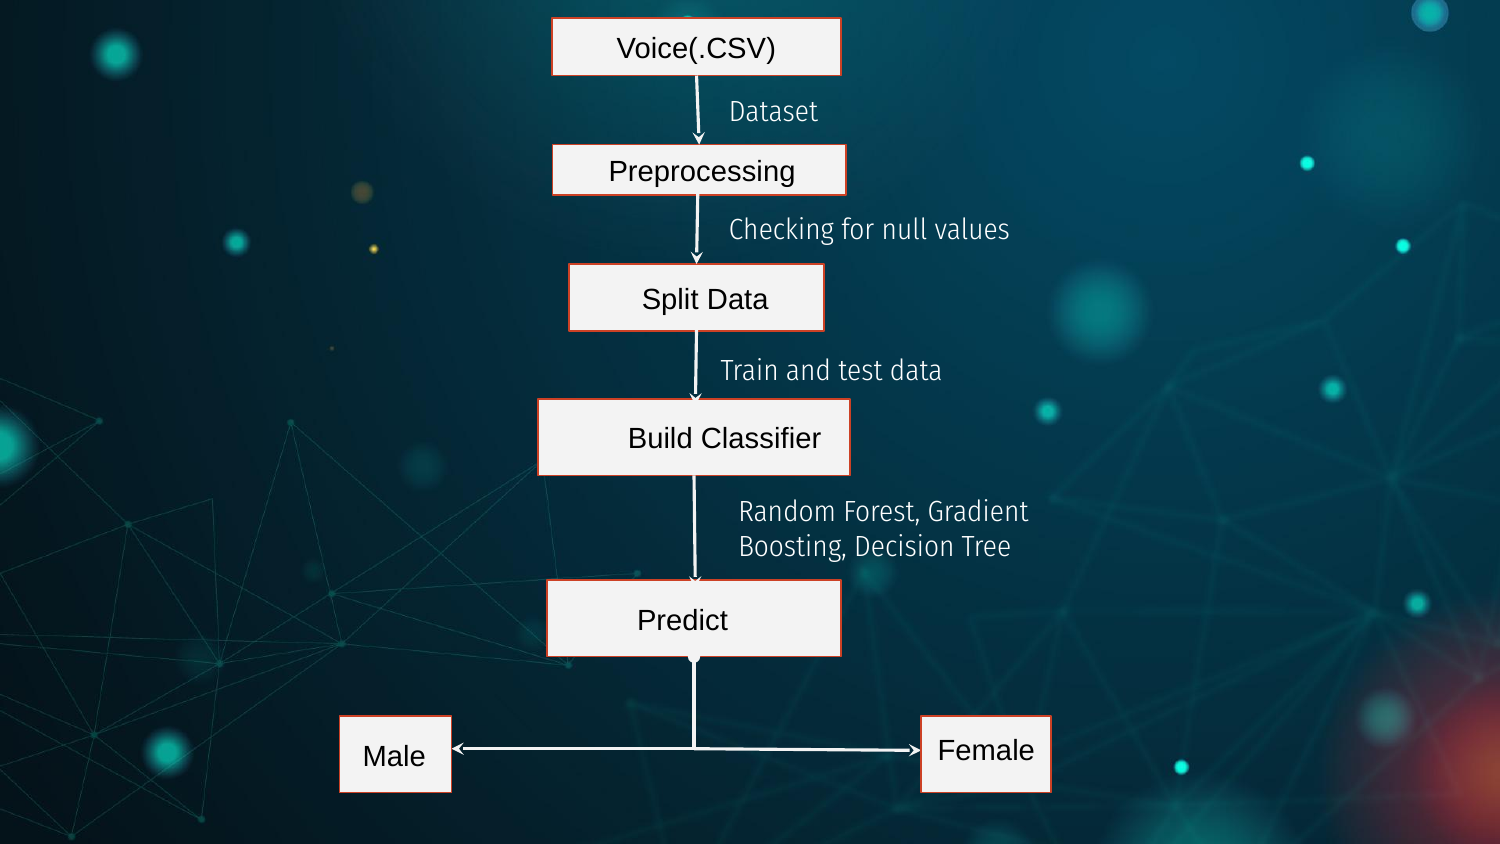

Voice(.CSV)
Dataset
     Preprocessing
Checking for null values

       Split Data
Train and test data
Build Classifier
Random Forest, Gradient Boosting, Decision Tree
Predict
 Male
Female